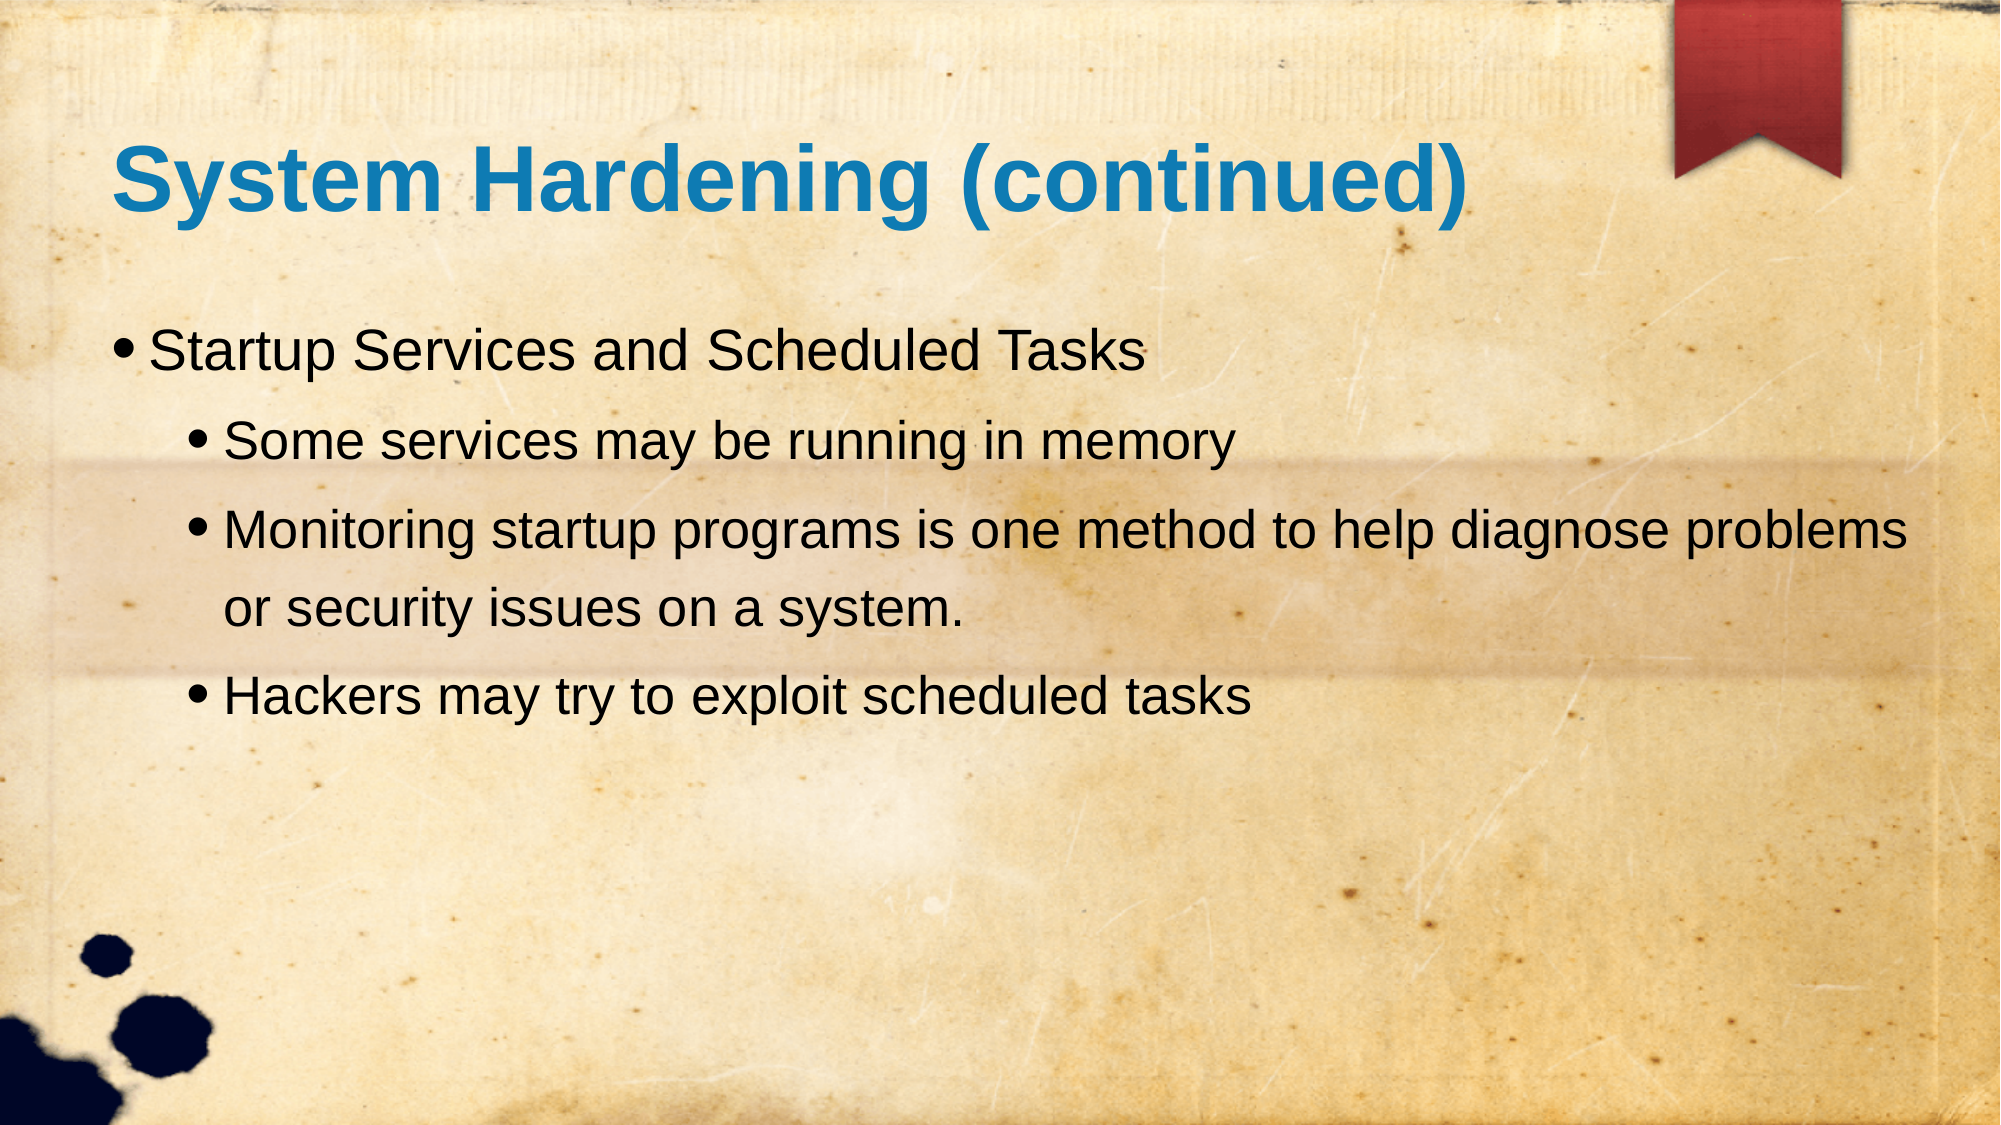

System Hardening (continued)
Startup Services and Scheduled Tasks
Some services may be running in memory
Monitoring startup programs is one method to help diagnose problems or security issues on a system.
Hackers may try to exploit scheduled tasks